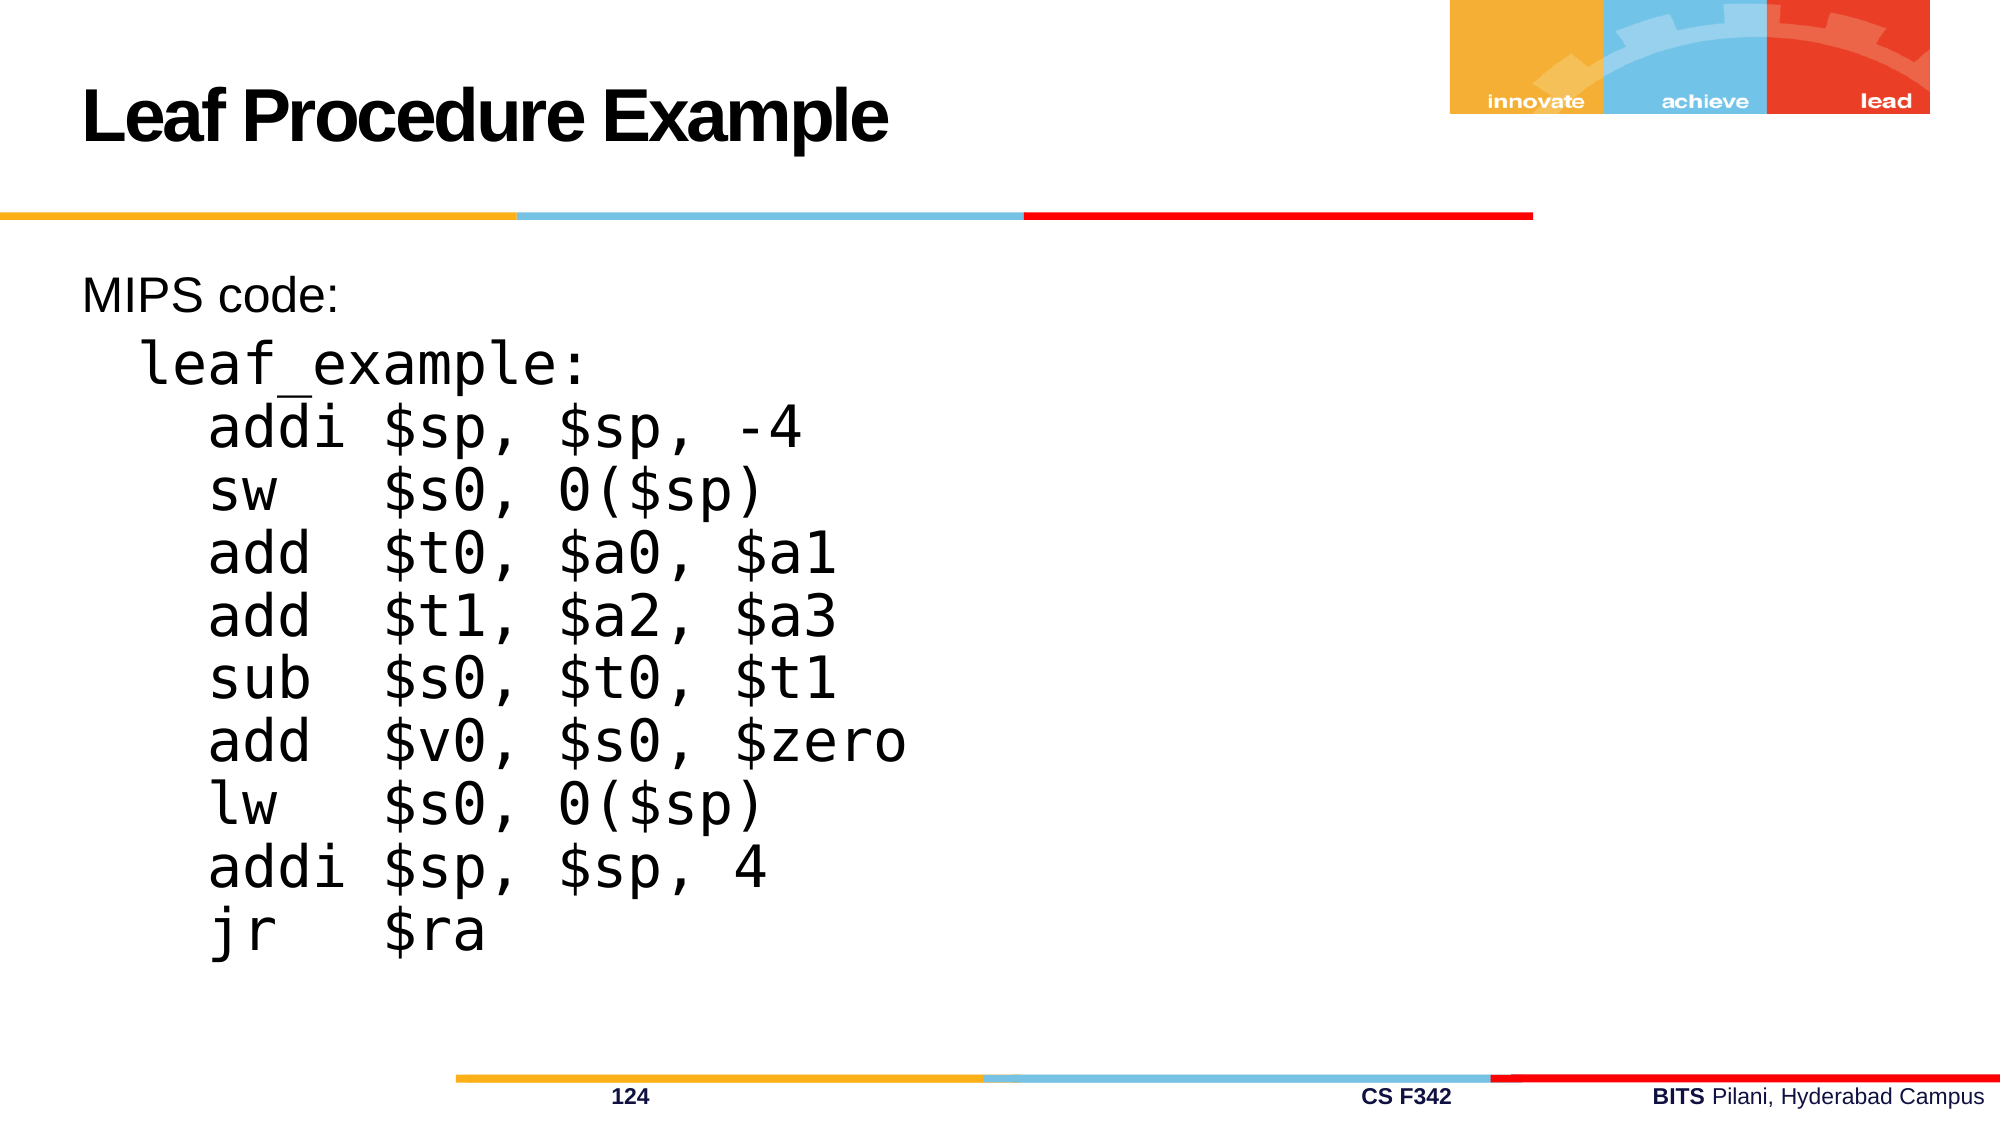

Leaf Procedure Example
MIPS code:
	leaf_example:
  addi $sp, $sp, -4
  sw   $s0, 0($sp)
  add  $t0, $a0, $a1
  add  $t1, $a2, $a3
  sub  $s0, $t0, $t1
  add  $v0, $s0, $zero
  lw   $s0, 0($sp)
  addi $sp, $sp, 4
  jr   $ra